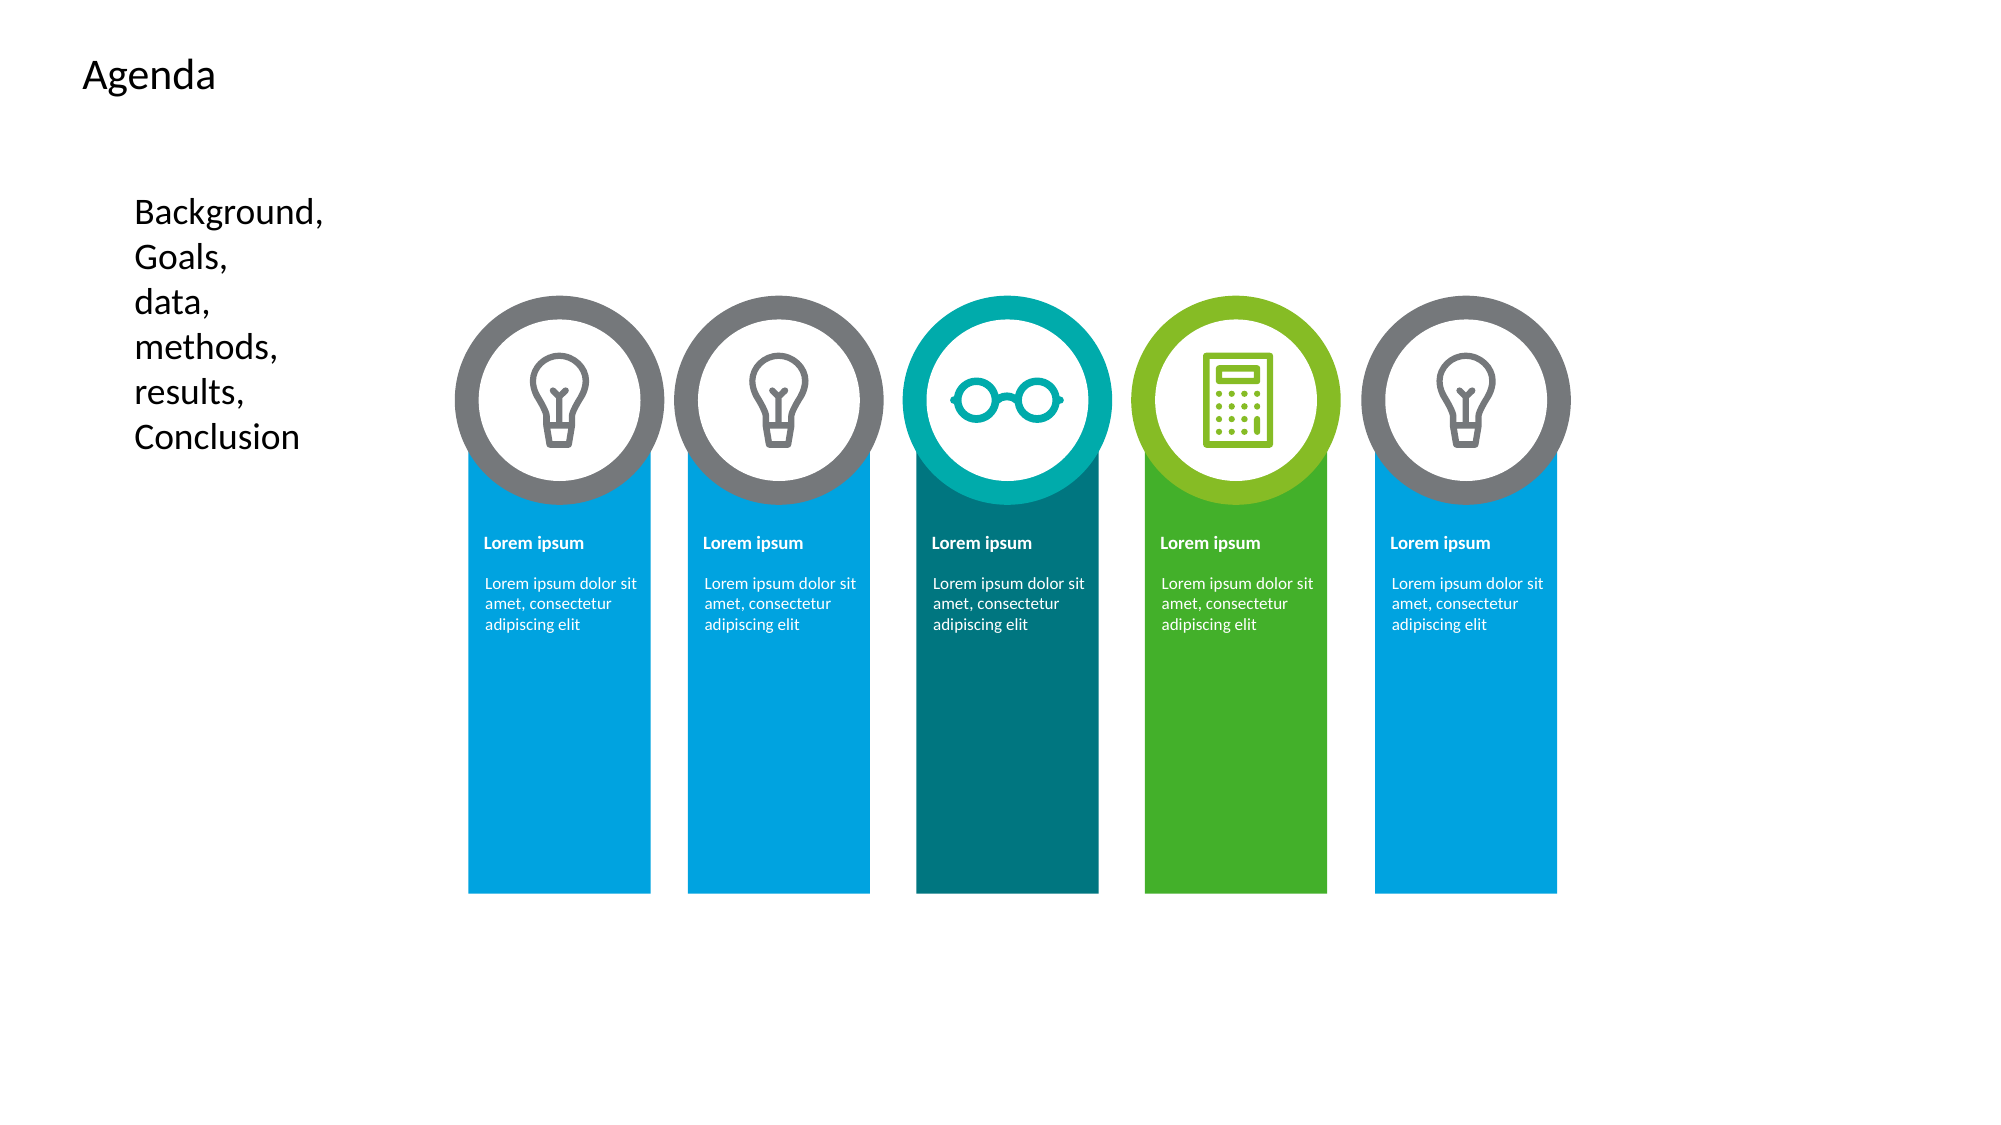

# Agenda
Background,
Goals,
data,
methods,
results,
Conclusion

Lorem ipsum
Lorem ipsum dolor sit amet, consectetur adipiscing elit

Lorem ipsum
Lorem ipsum dolor sit amet, consectetur adipiscing elit

Lorem ipsum
Lorem ipsum dolor sit amet, consectetur adipiscing elit

Lorem ipsum
Lorem ipsum dolor sit amet, consectetur adipiscing elit

Lorem ipsum
Lorem ipsum dolor sit amet, consectetur adipiscing elit